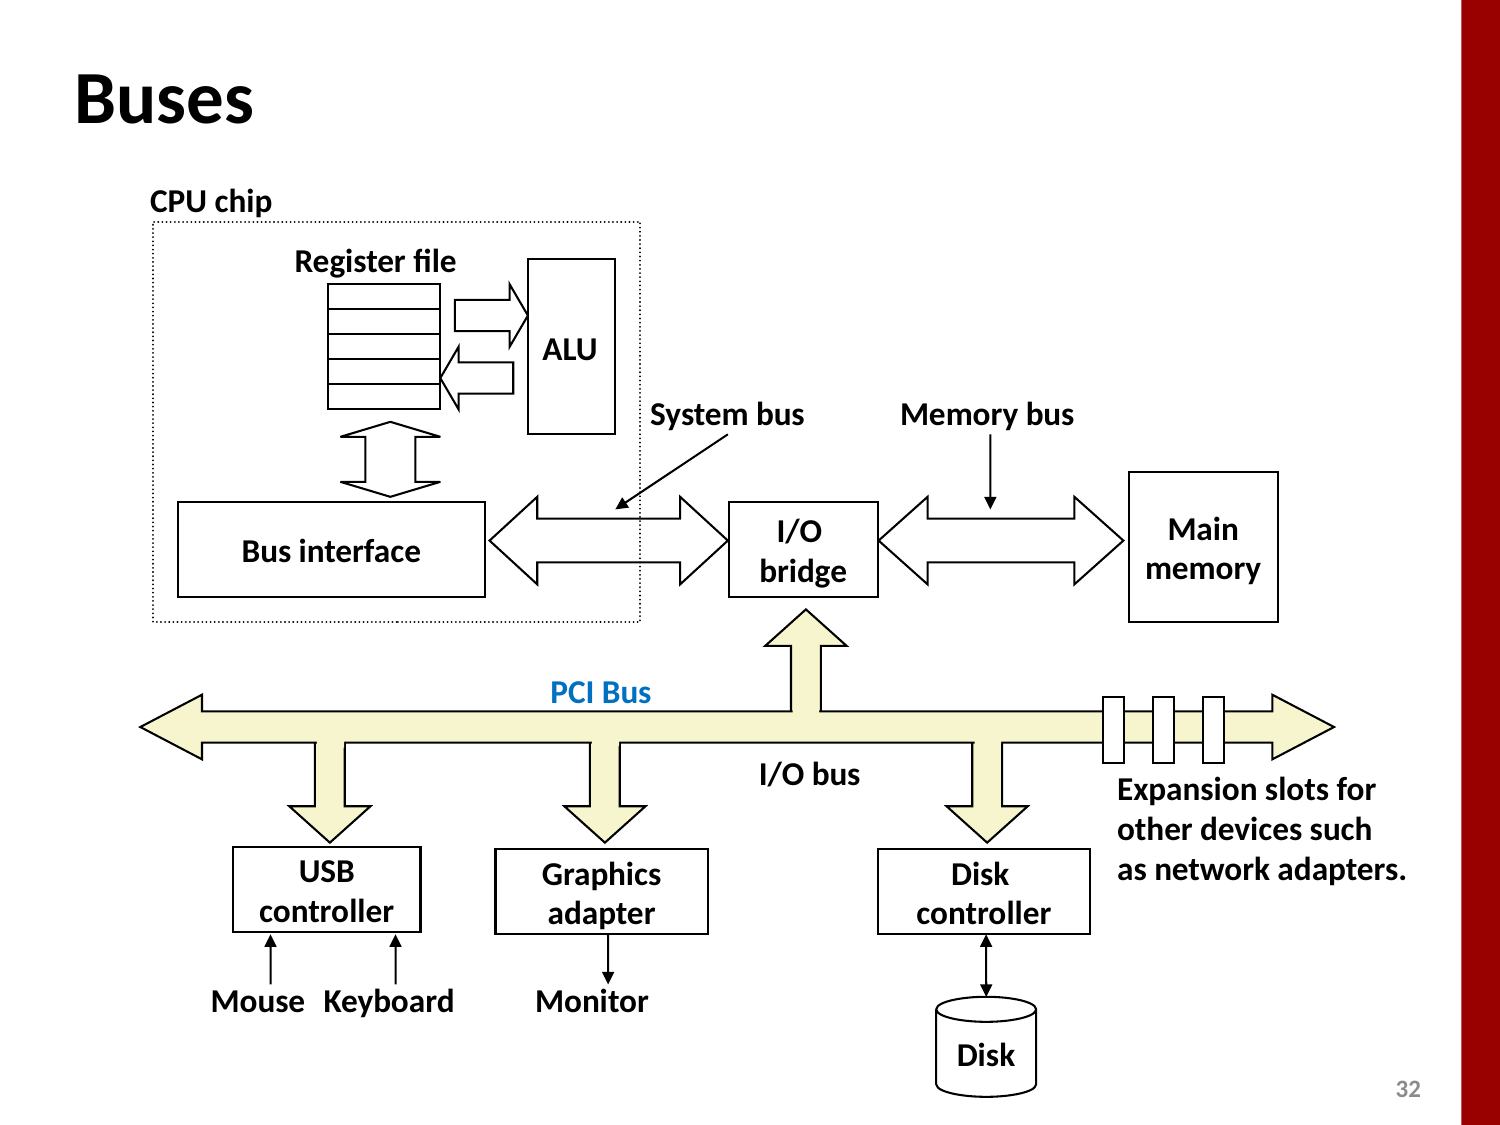

# Buses
CPU chip

Register file
ALU

System bus
Memory bus

Main
memory

Bus interface
I/O
bridge

PCI Bus

I/O bus
Expansion slots for
other devices such
as network adapters.

USB
controller
Graphics
adapter
Disk
controller

Mouse
Keyboard
Monitor
Disk